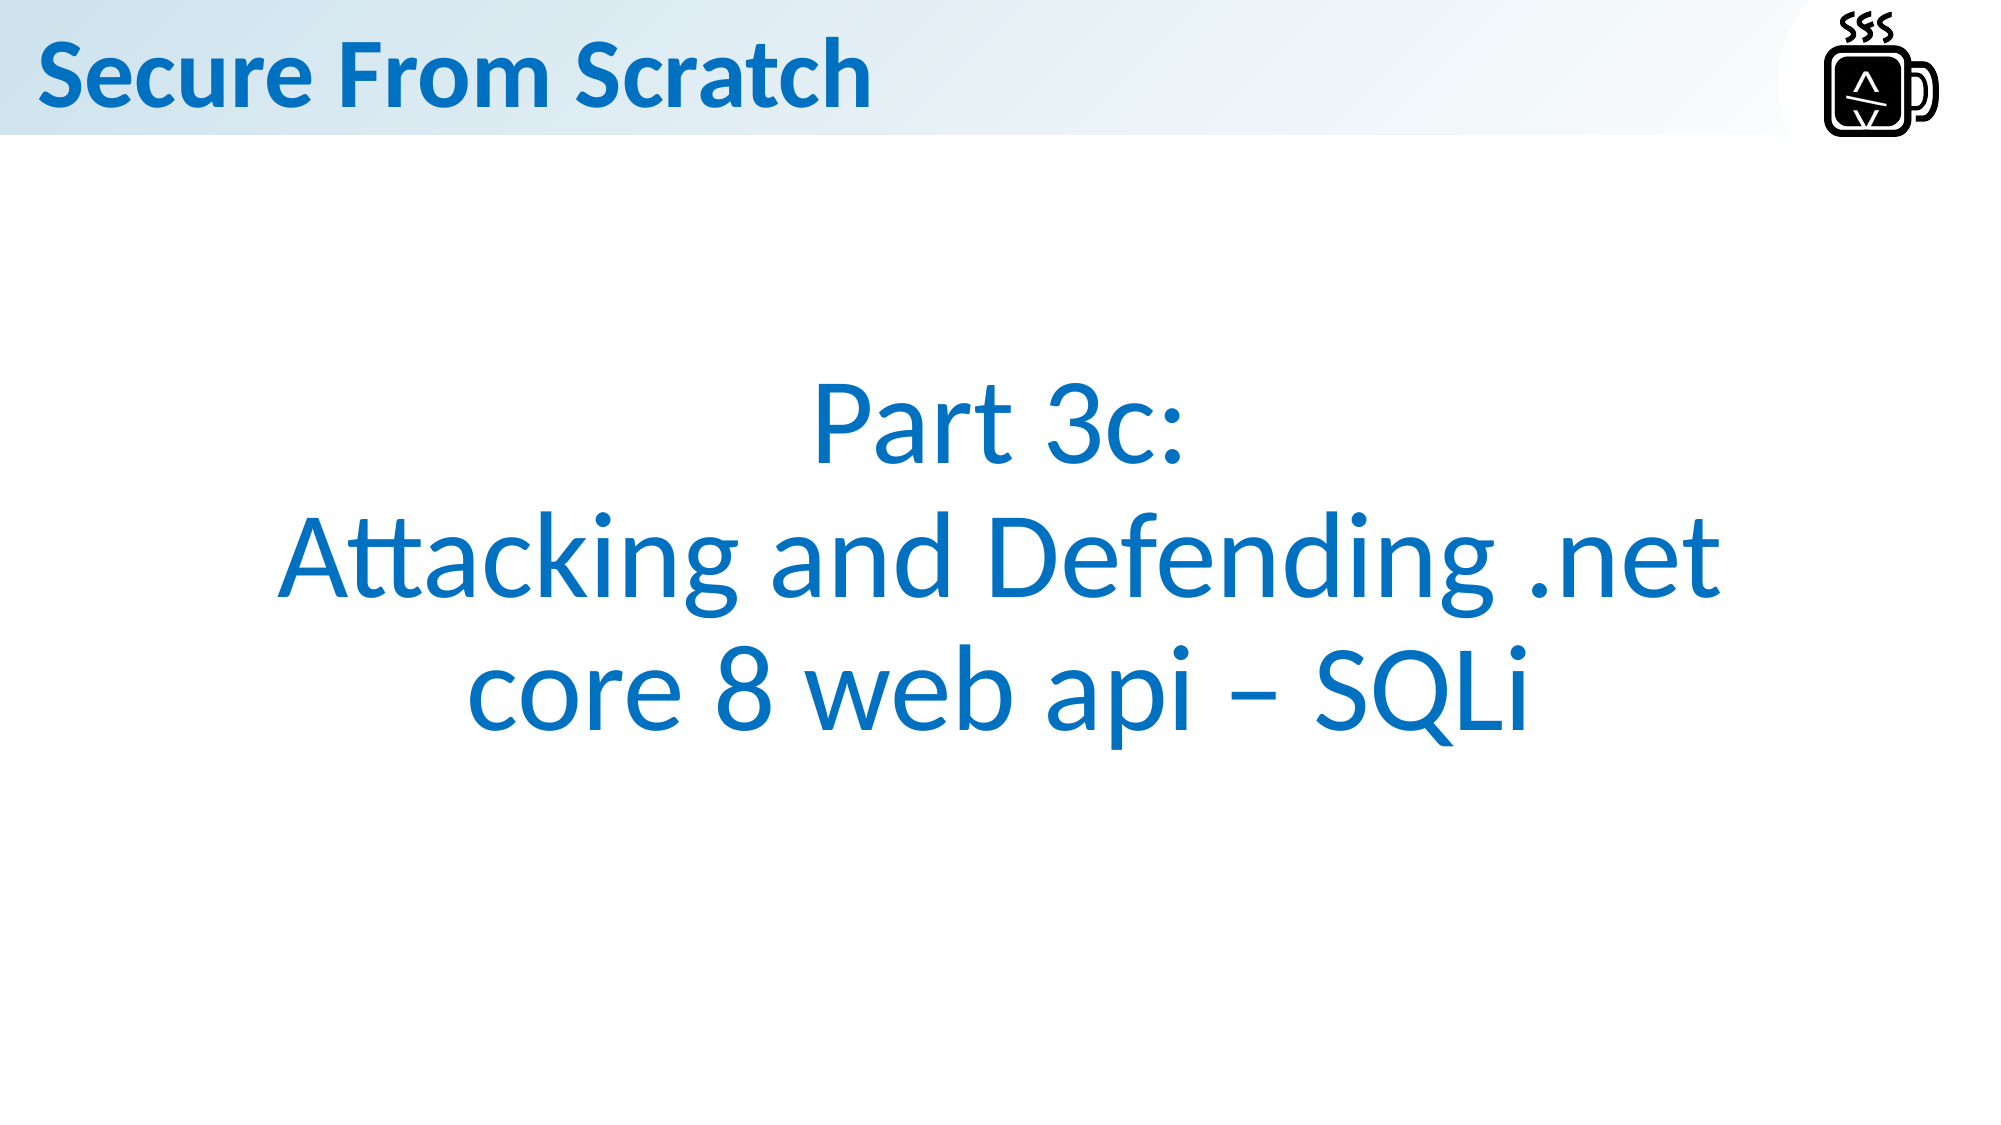

# Part 3c: Attacking and Defending .net core 8 web api – SQLi